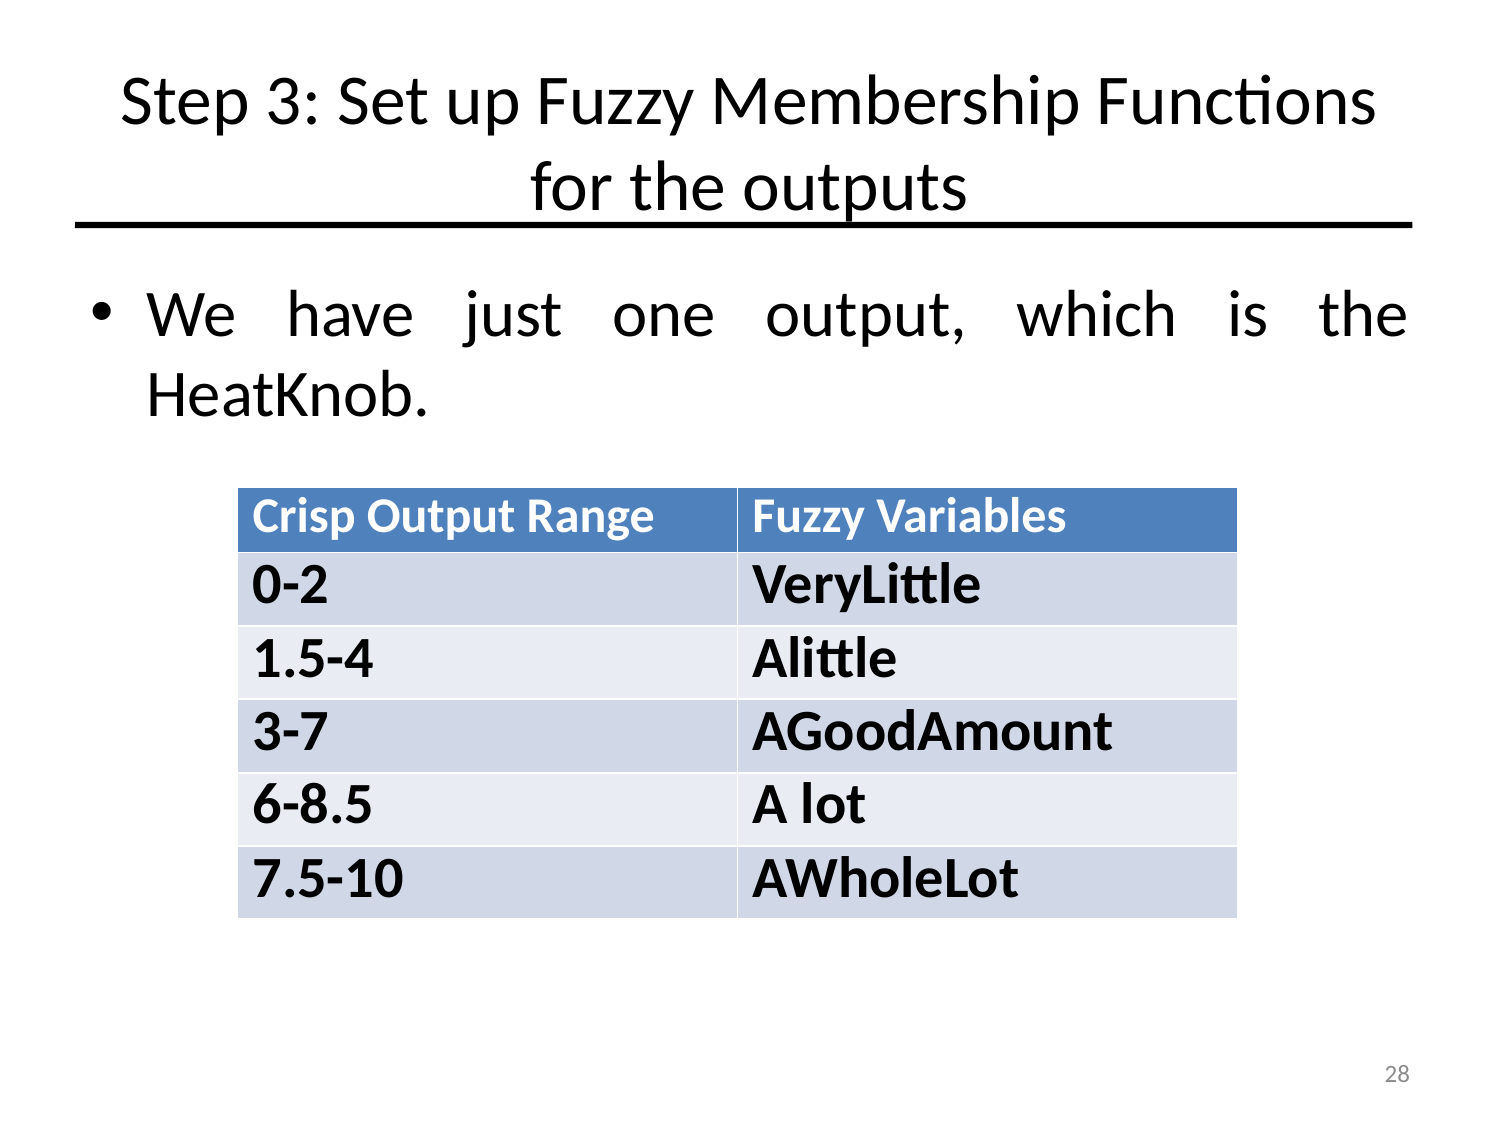

# Step 3: Set up Fuzzy Membership Functions for the outputs

We have just one output, which is the HeatKnob.

| Crisp Output Range | Fuzzy Variables |
| --- | --- |
| 0-2 | VeryLittle |
| 1.5-4 | Alittle |
| 3-7 | AGoodAmount |
| 6-8.5 | A lot |
| 7.5-10 | AWholeLot |
28